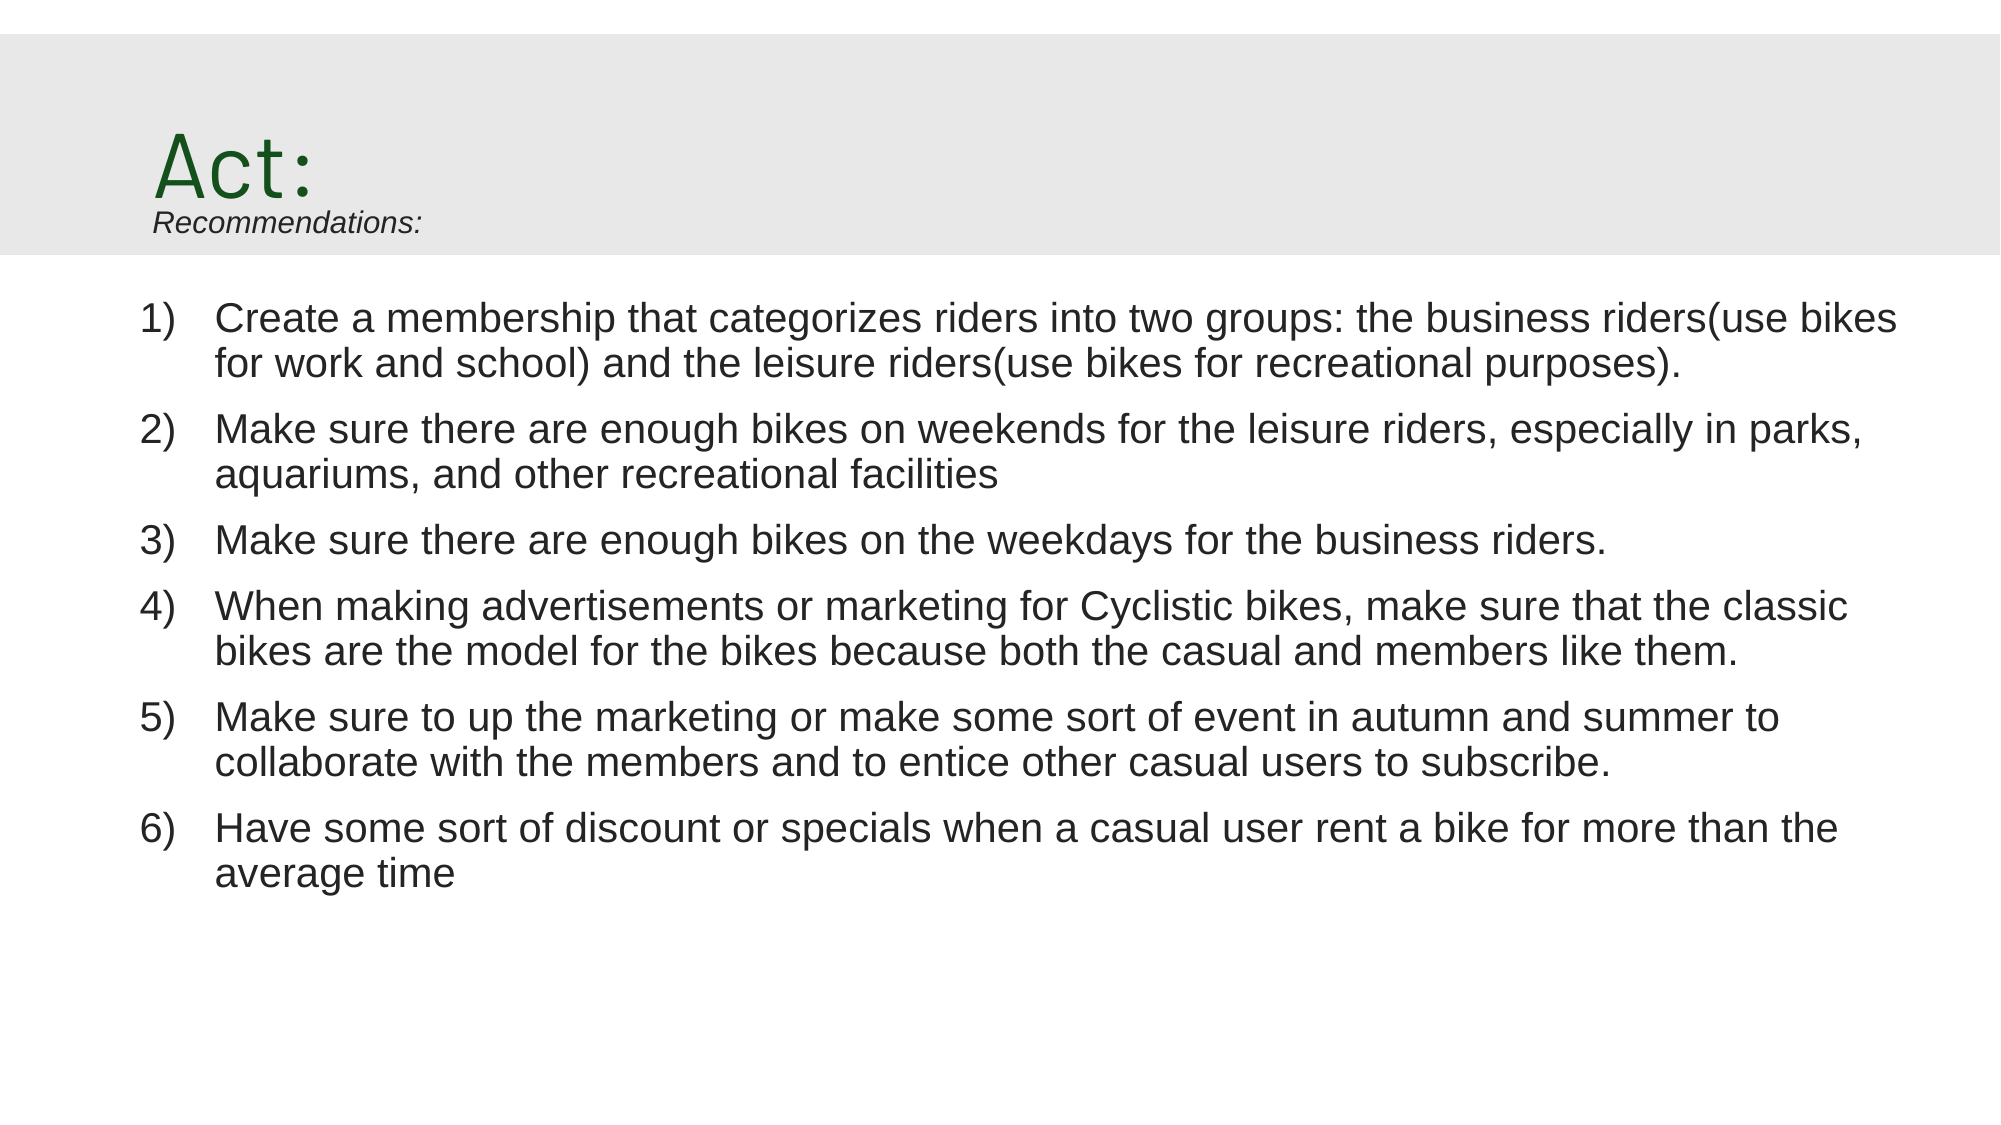

# Act:
Recommendations:
Create a membership that categorizes riders into two groups: the business riders(use bikes for work and school) and the leisure riders(use bikes for recreational purposes).
Make sure there are enough bikes on weekends for the leisure riders, especially in parks, aquariums, and other recreational facilities
Make sure there are enough bikes on the weekdays for the business riders.
When making advertisements or marketing for Cyclistic bikes, make sure that the classic bikes are the model for the bikes because both the casual and members like them.
Make sure to up the marketing or make some sort of event in autumn and summer to collaborate with the members and to entice other casual users to subscribe.
Have some sort of discount or specials when a casual user rent a bike for more than the average time